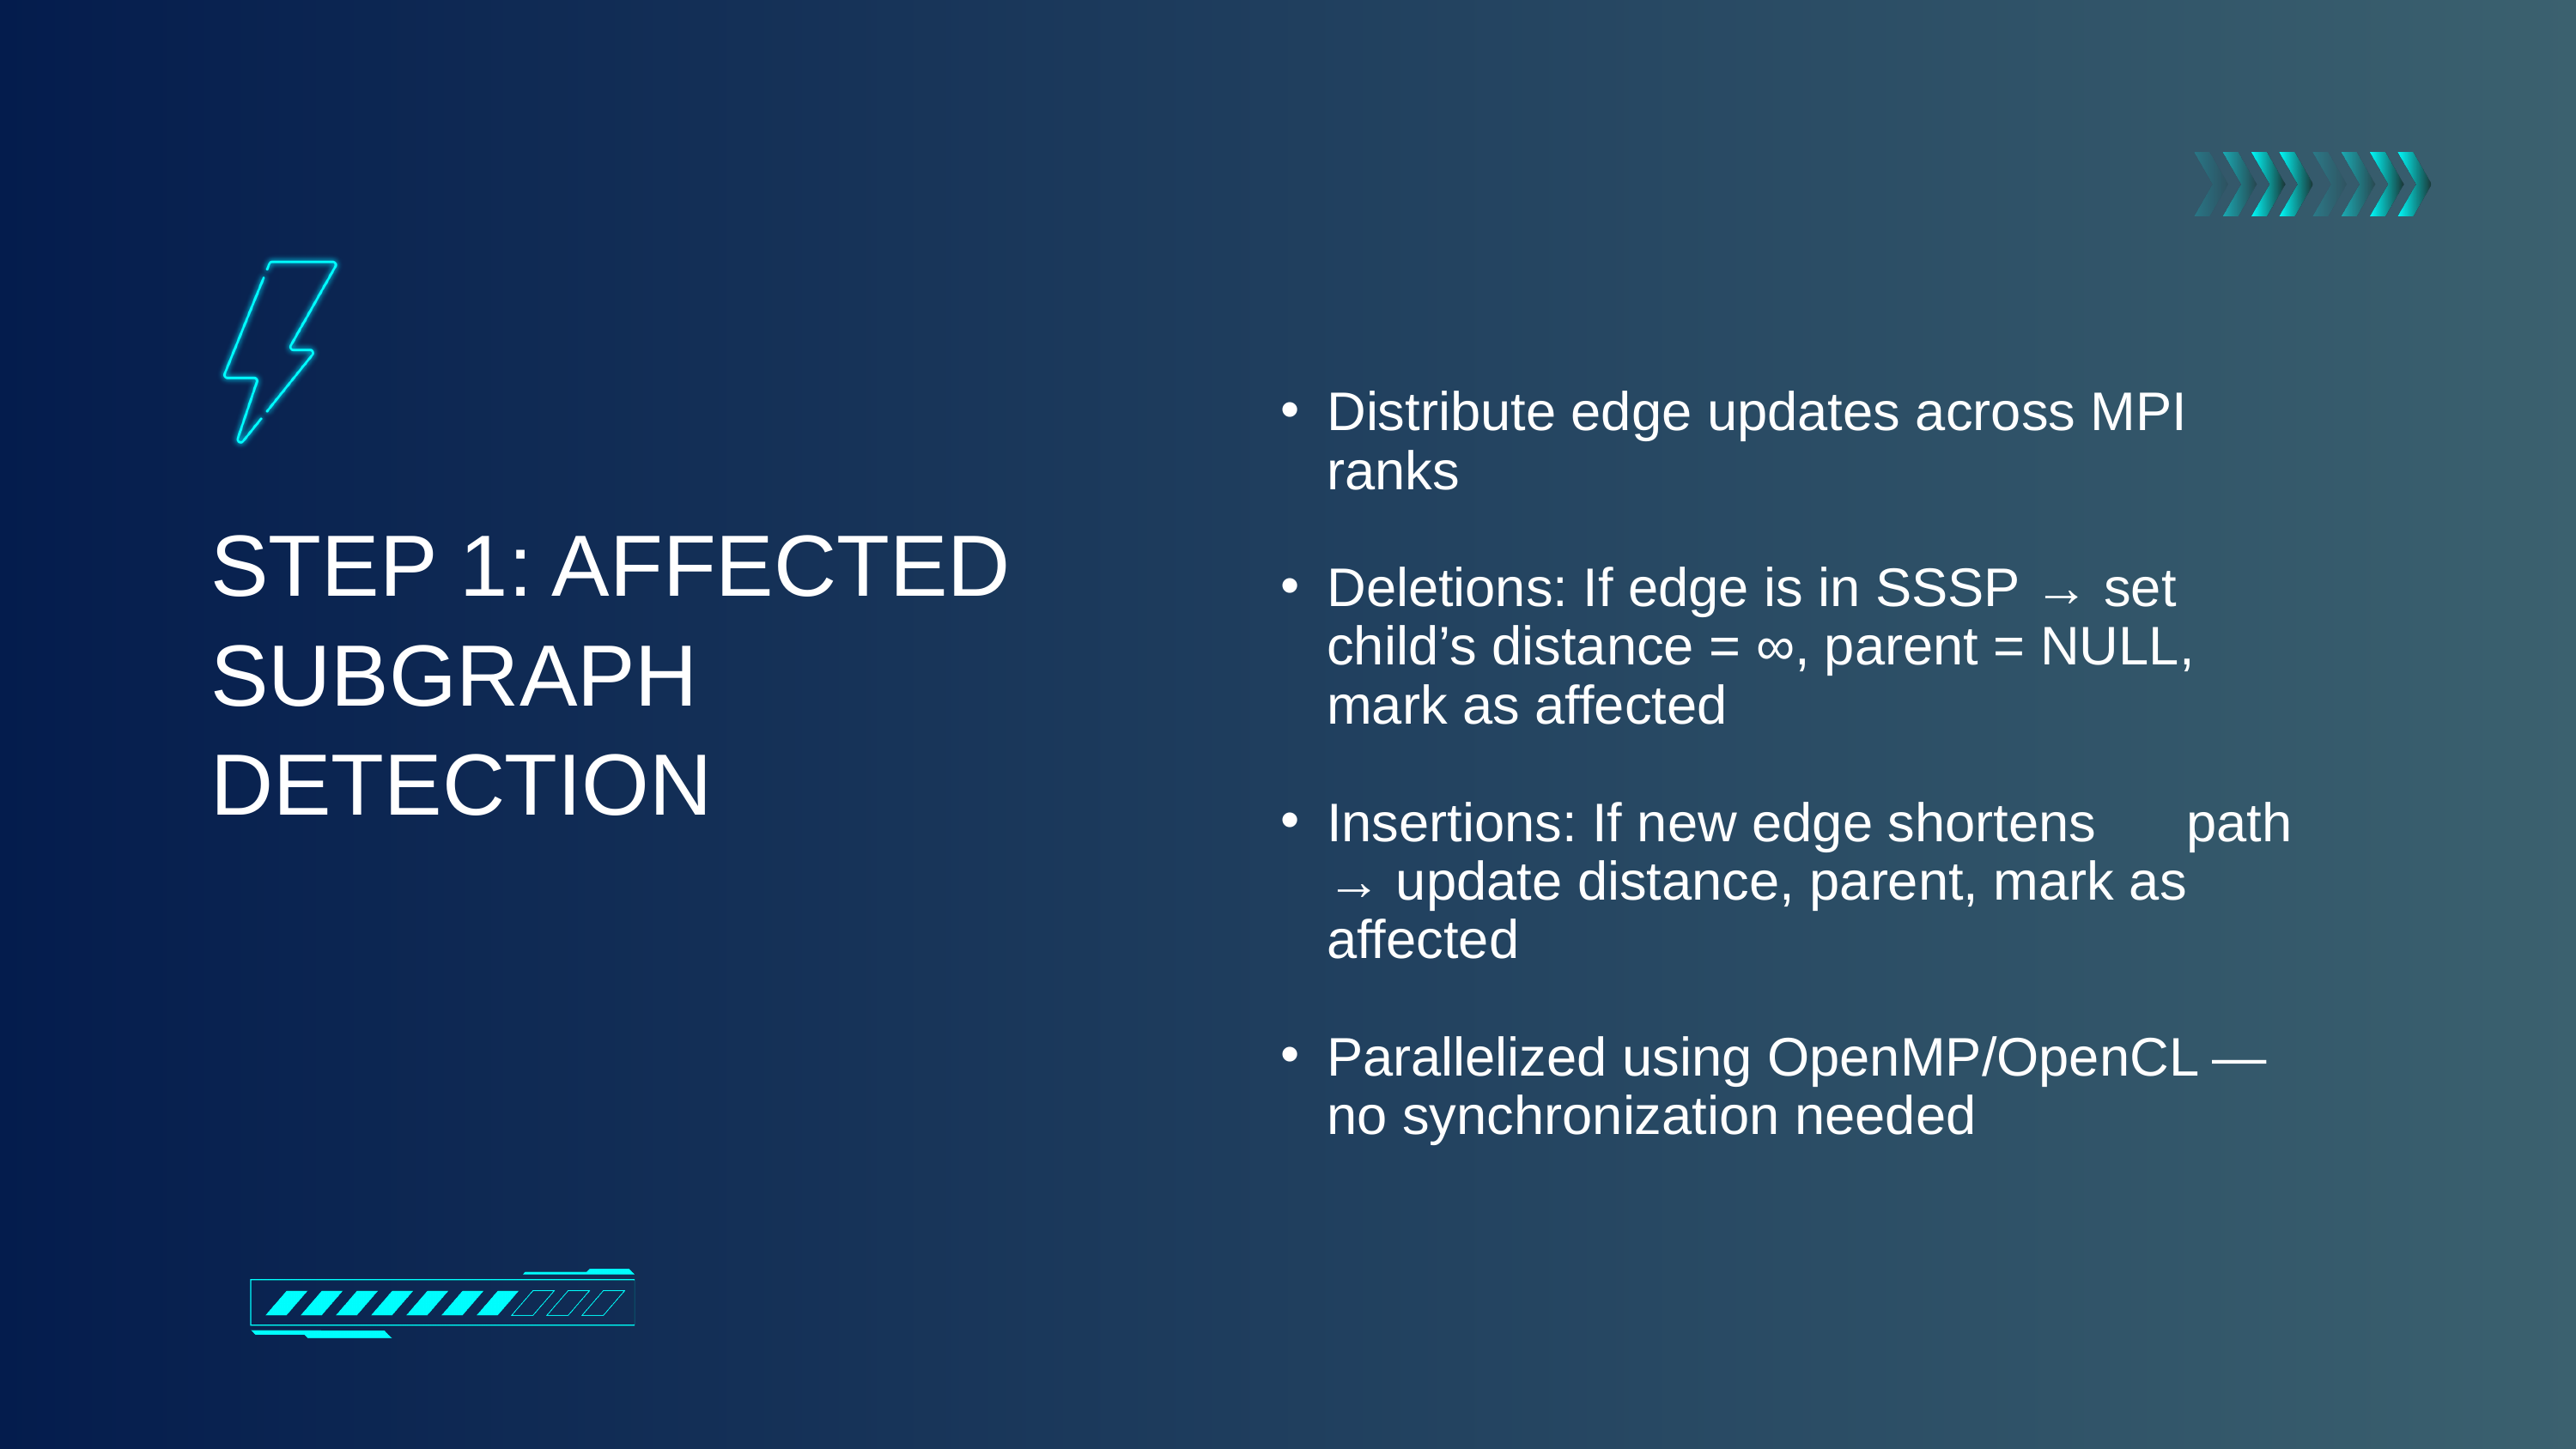

Distribute edge updates across MPI ranks

Deletions: If edge is in SSSP → set child’s distance = ∞, parent = NULL, mark as affected

Insertions: If new edge shortens      path → update distance, parent, mark as affected

Parallelized using OpenMP/OpenCL — no synchronization needed

STEP 1: AFFECTED SUBGRAPH DETECTION